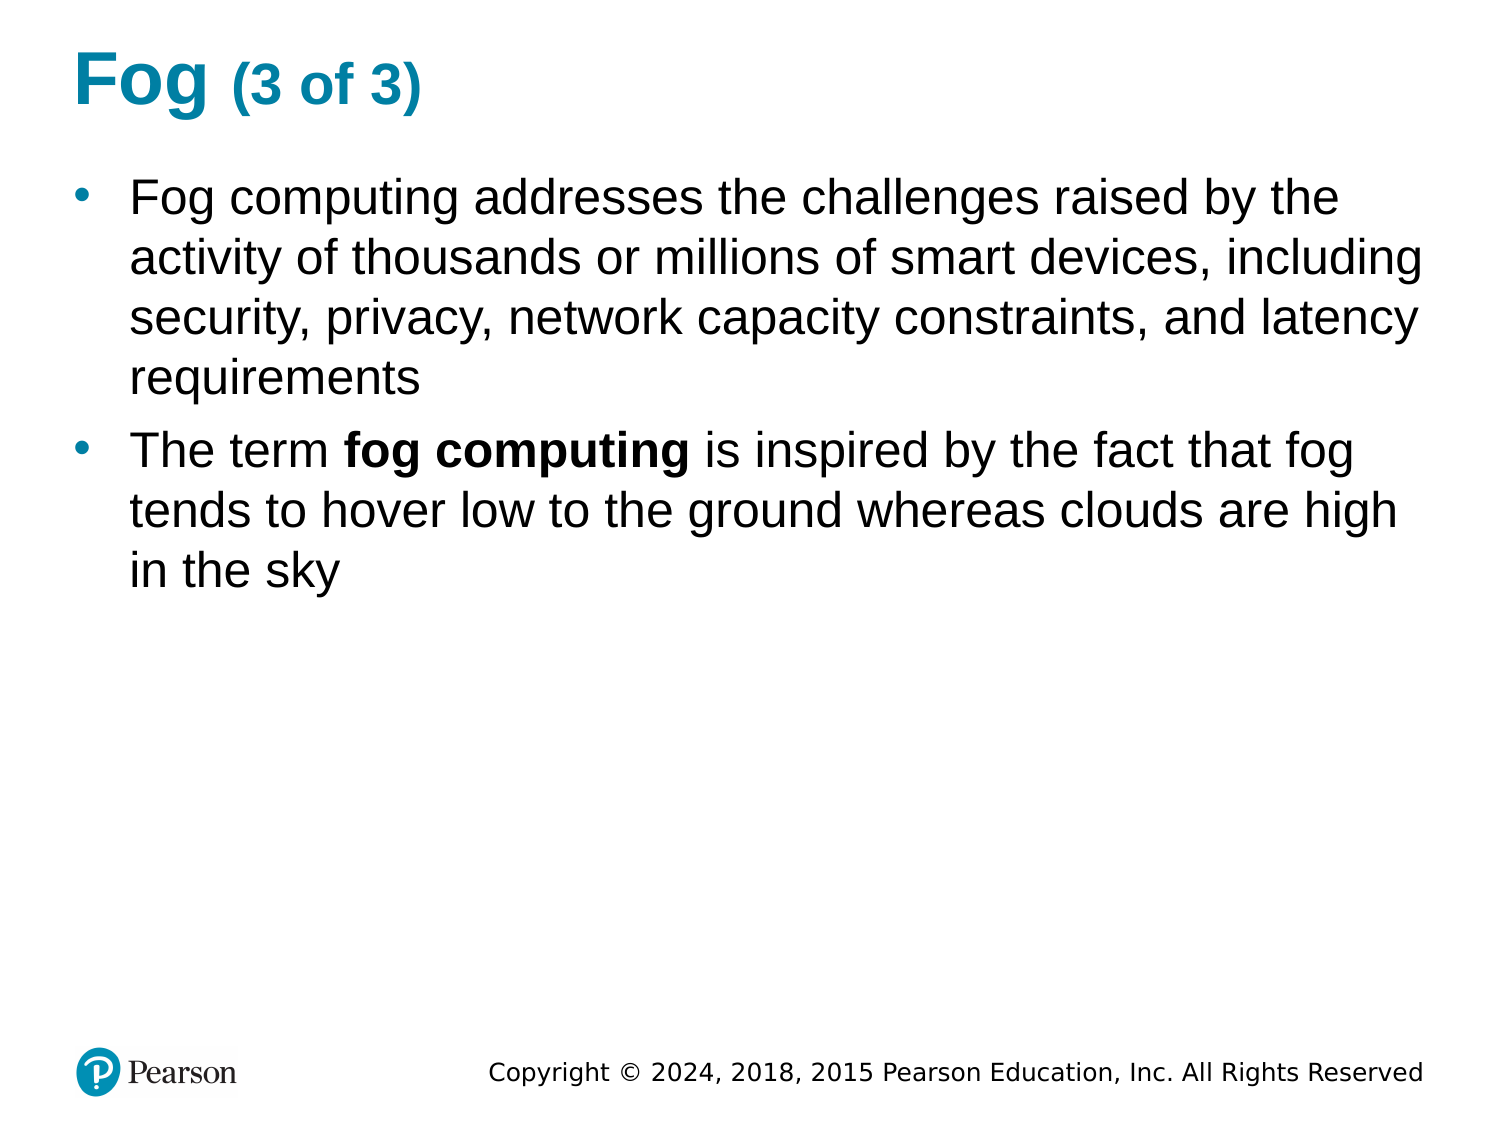

# Fog (3 of 3)
Fog computing addresses the challenges raised by the activity of thousands or millions of smart devices, including security, privacy, network capacity constraints, and latency requirements
The term fog computing is inspired by the fact that fog tends to hover low to the ground whereas clouds are high in the sky